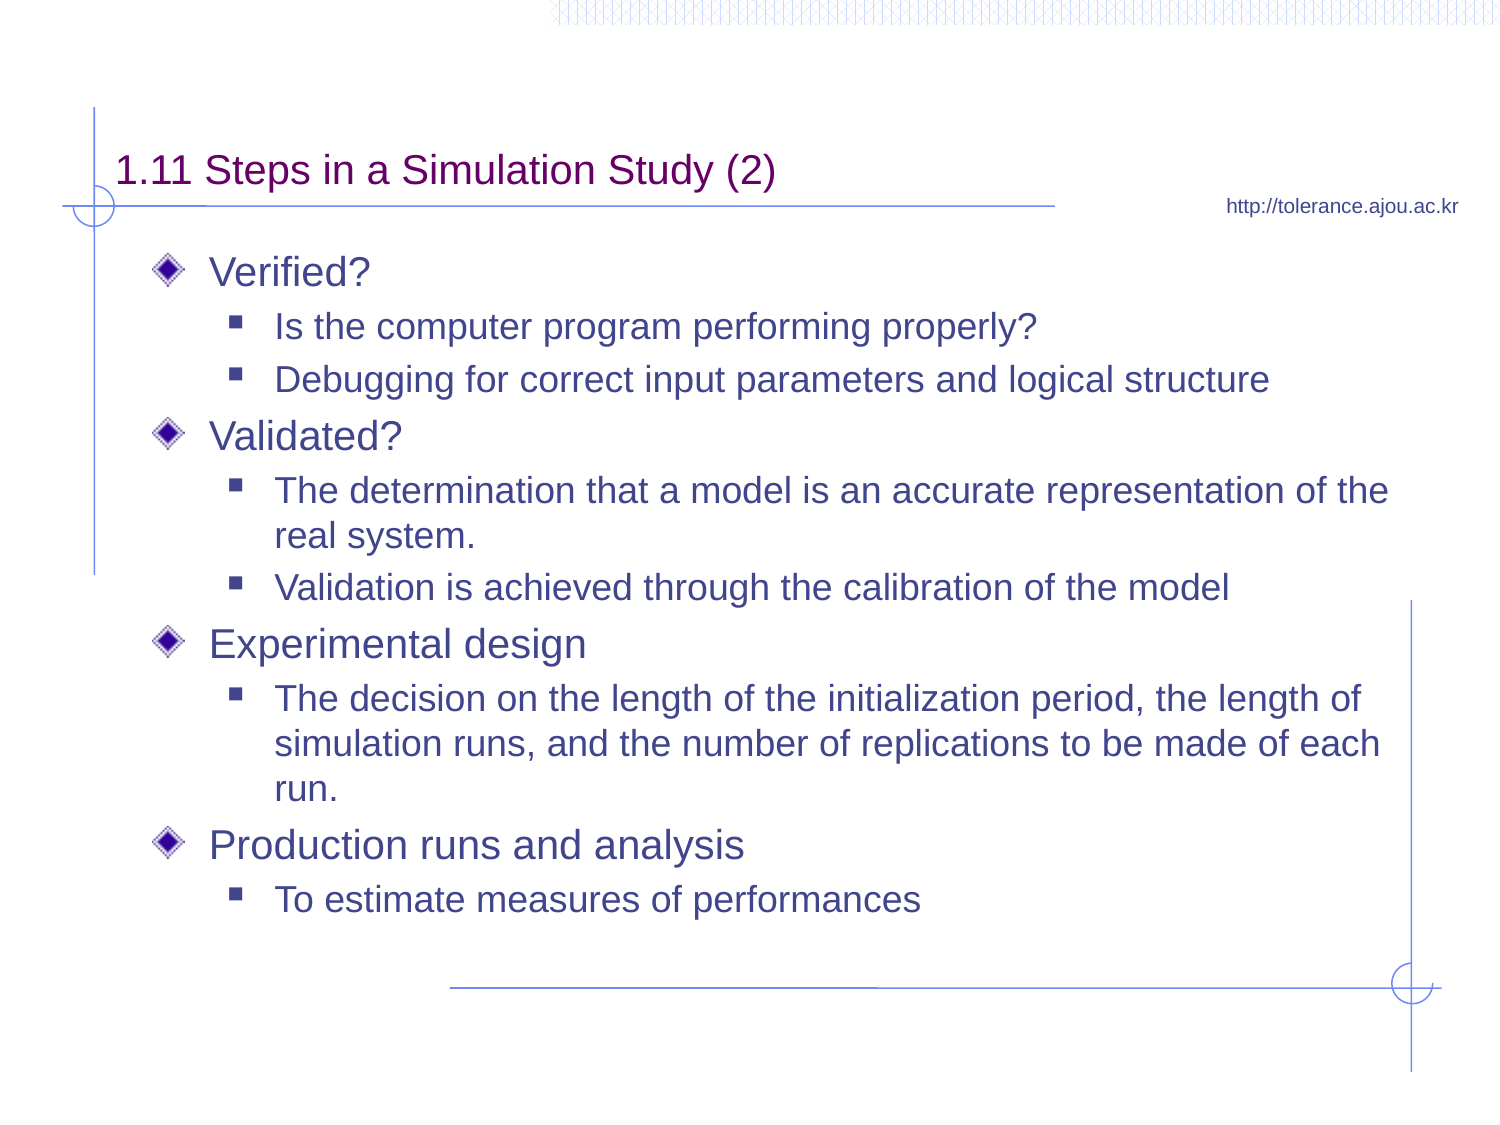

# 1.11 Steps in a Simulation Study (2)
Verified?
Is the computer program performing properly?
Debugging for correct input parameters and logical structure
Validated?
The determination that a model is an accurate representation of the real system.
Validation is achieved through the calibration of the model
Experimental design
The decision on the length of the initialization period, the length of simulation runs, and the number of replications to be made of each run.
Production runs and analysis
To estimate measures of performances